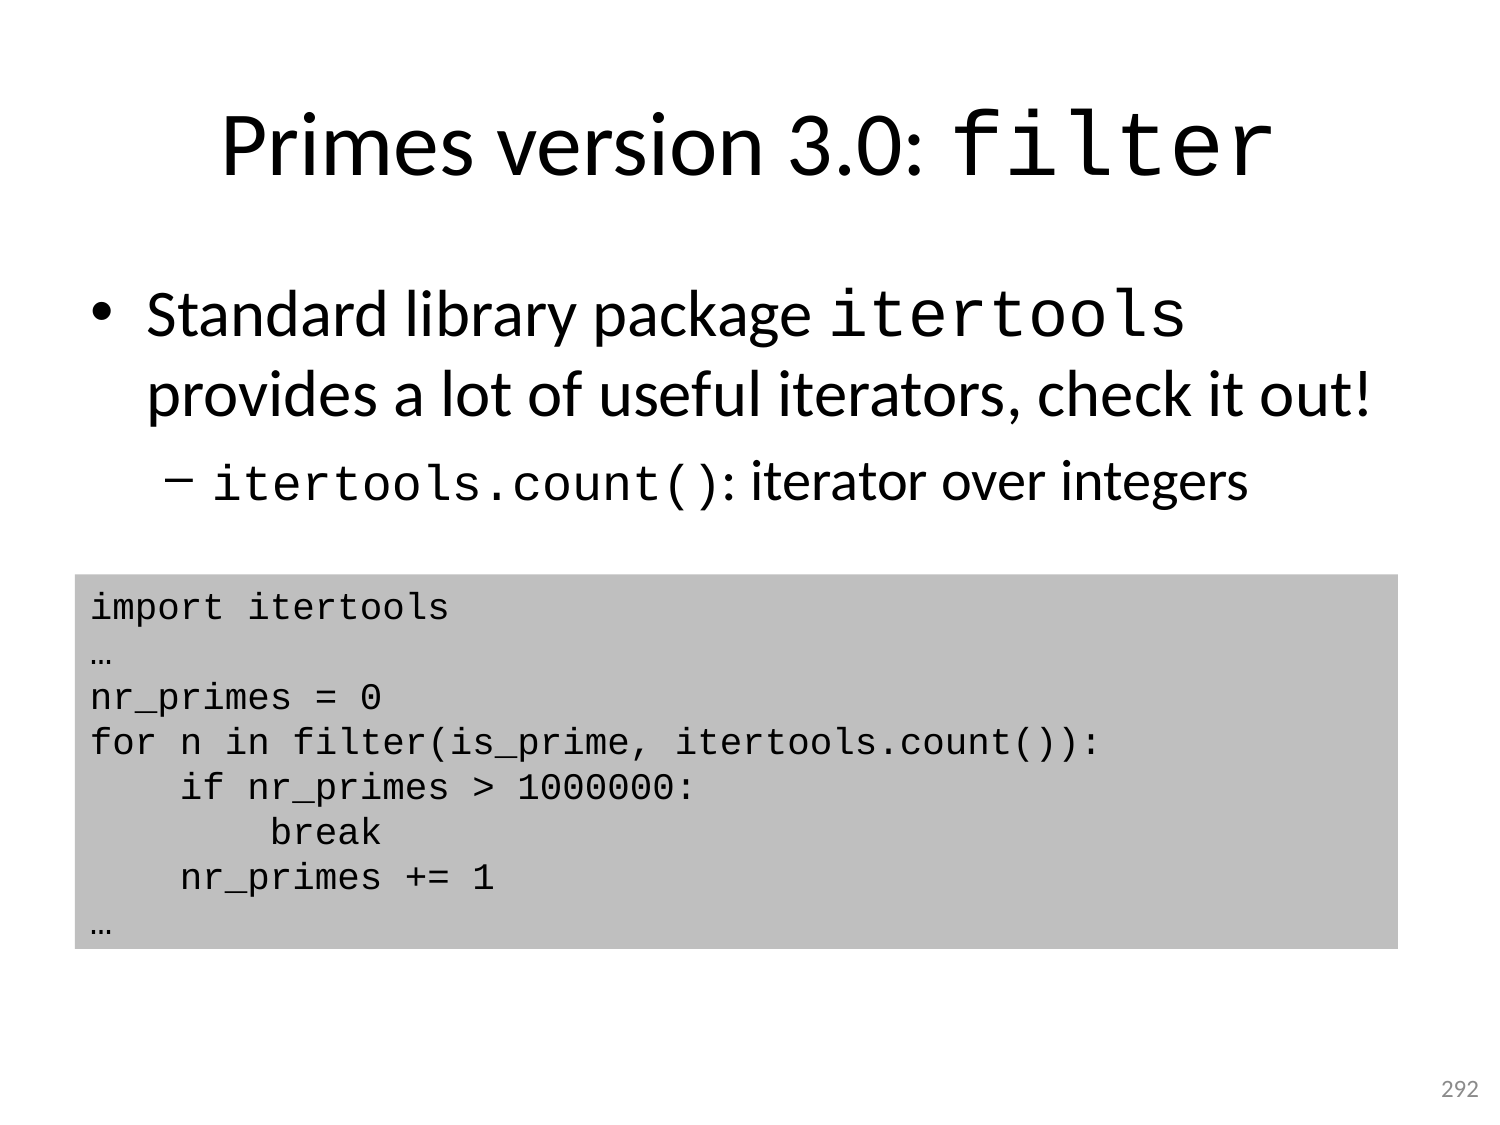

# Primes version 3.0: filter
Standard library package itertools provides a lot of useful iterators, check it out!
itertools.count(): iterator over integers
import itertools
…
nr_primes = 0
for n in filter(is_prime, itertools.count()):
    if nr_primes > 1000000:
        break
    nr_primes += 1
…
292